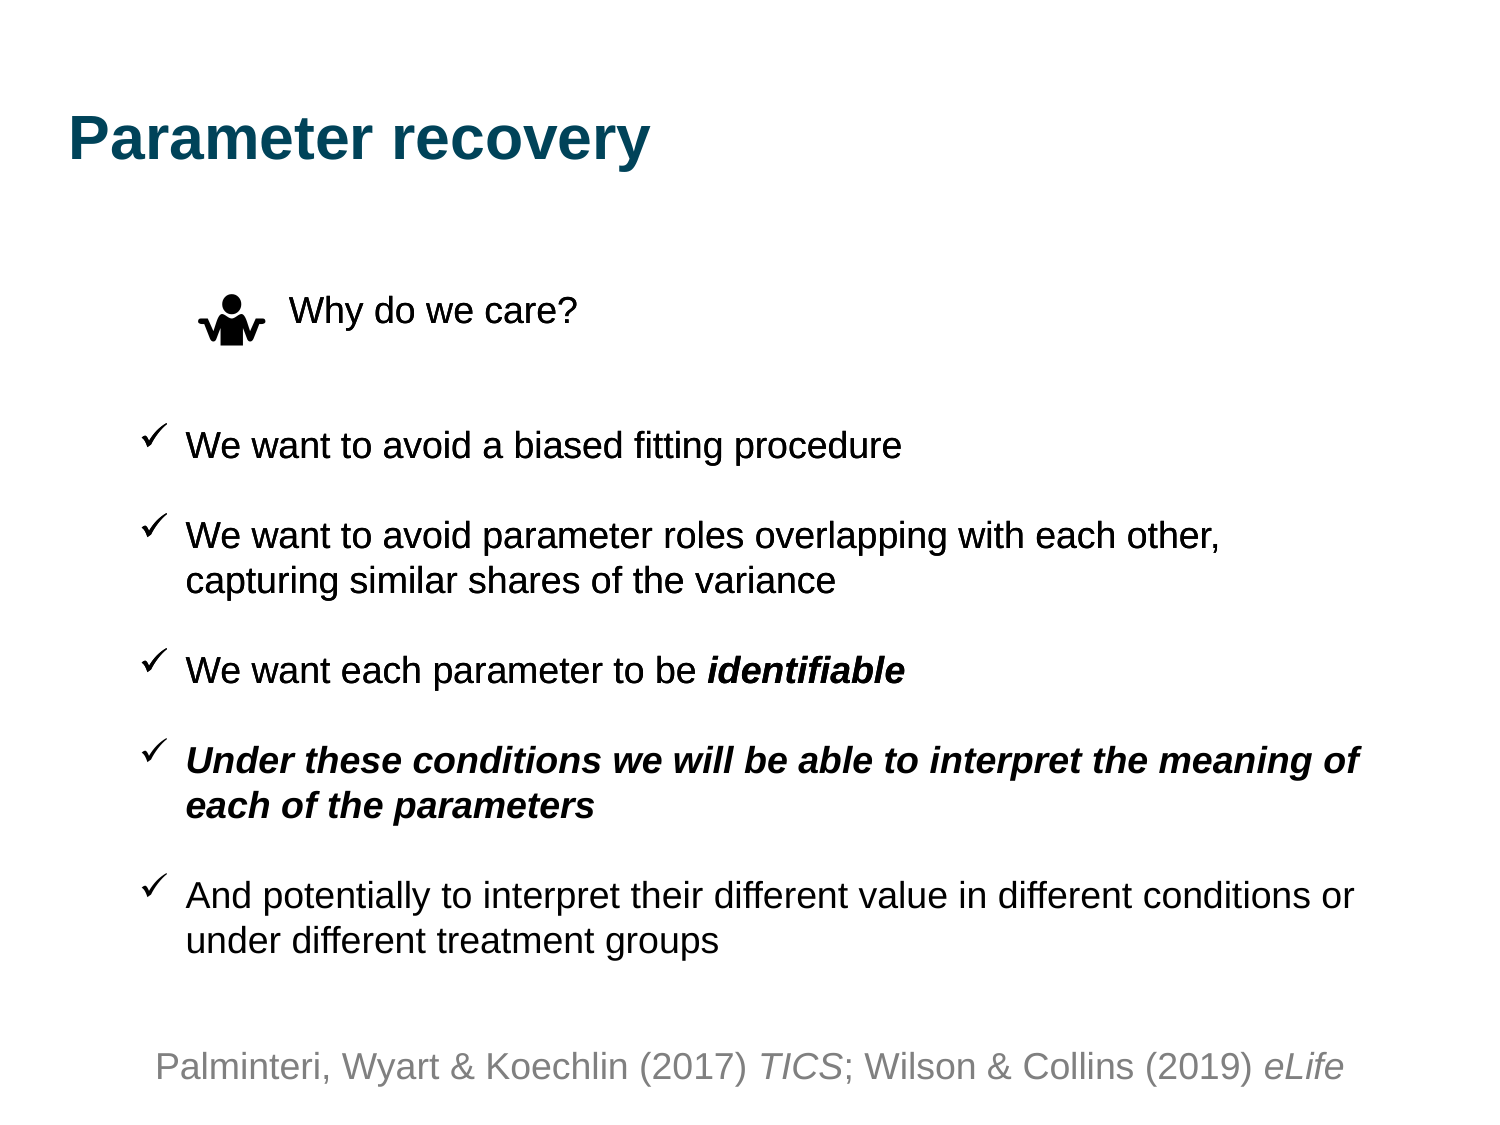

Parameter recovery
🤷‍
	Why do we care?

We want to avoid a biased fitting procedure

We want to avoid parameter roles overlapping with each other, capturing similar shares of the variance

We want each parameter to be identifiable

	Why do we care?

We want to avoid a biased fitting procedure

We want to avoid parameter roles overlapping with each other, capturing similar shares of the variance

We want each parameter to be identifiable

Under these conditions we will be able to interpret the meaning of each of the parameters

And potentially to interpret their different value in different conditions or under different treatment groups
Palminteri, Wyart & Koechlin (2017) TICS; Wilson & Collins (2019) eLife